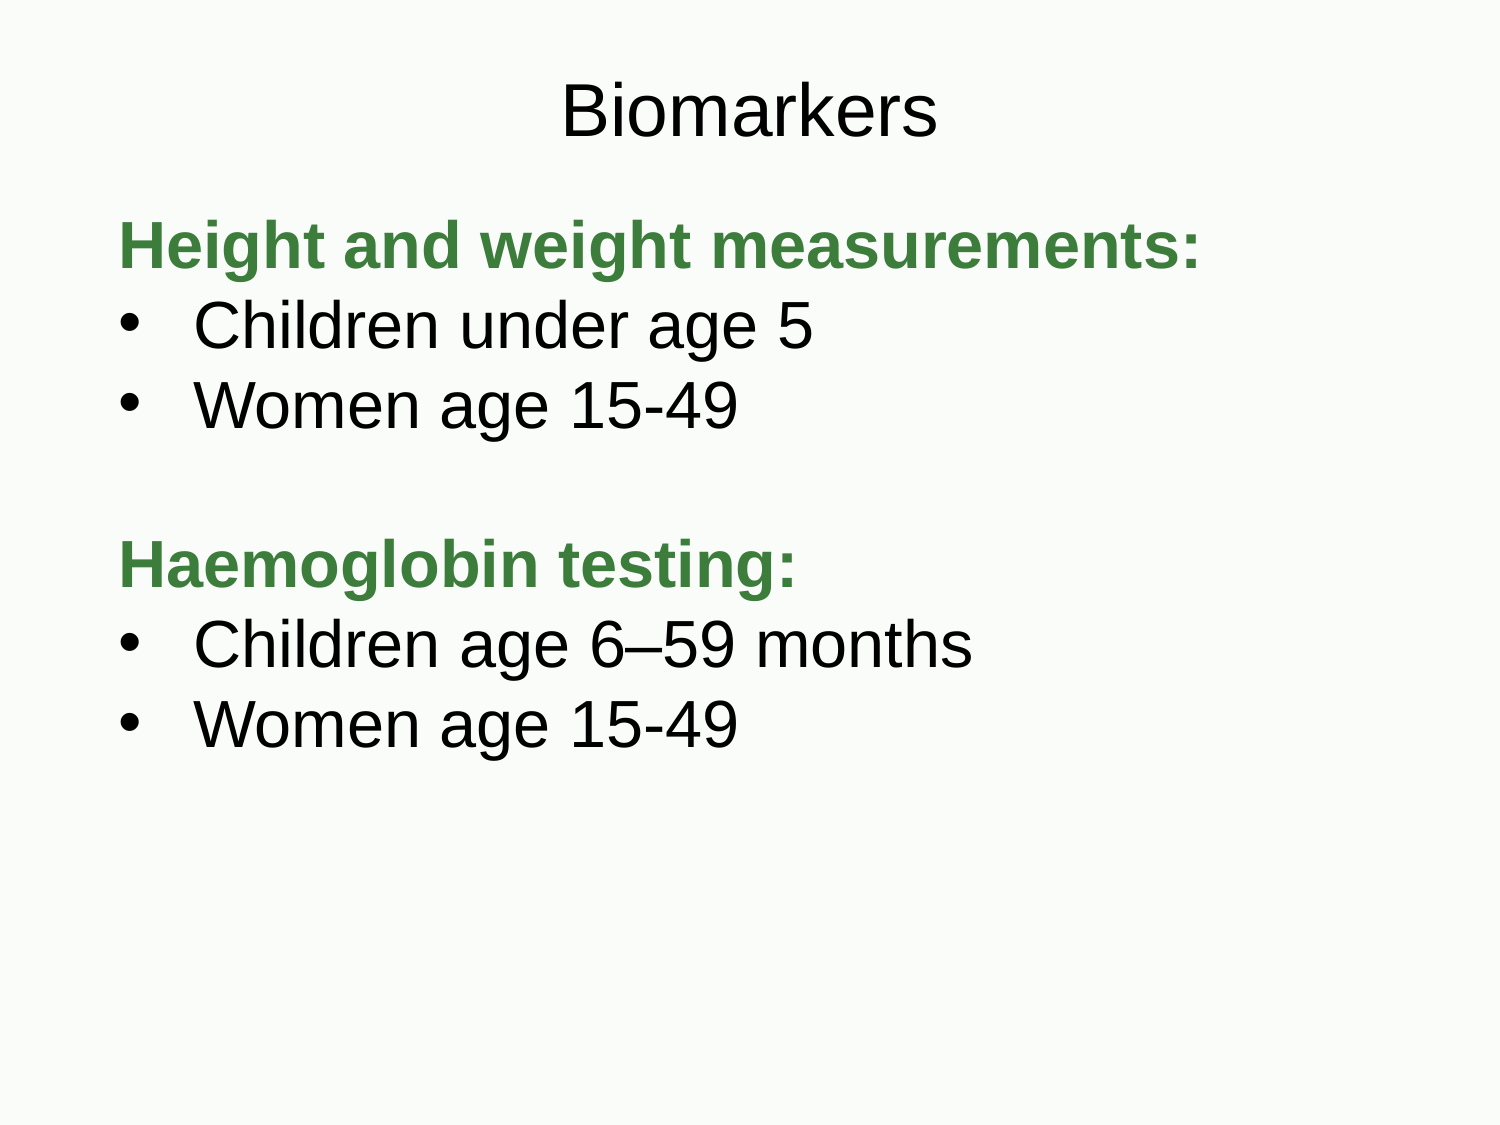

# Biomarkers
Height and weight measurements:
Children under age 5
Women age 15-49

Haemoglobin testing:
Children age 6–59 months
Women age 15-49